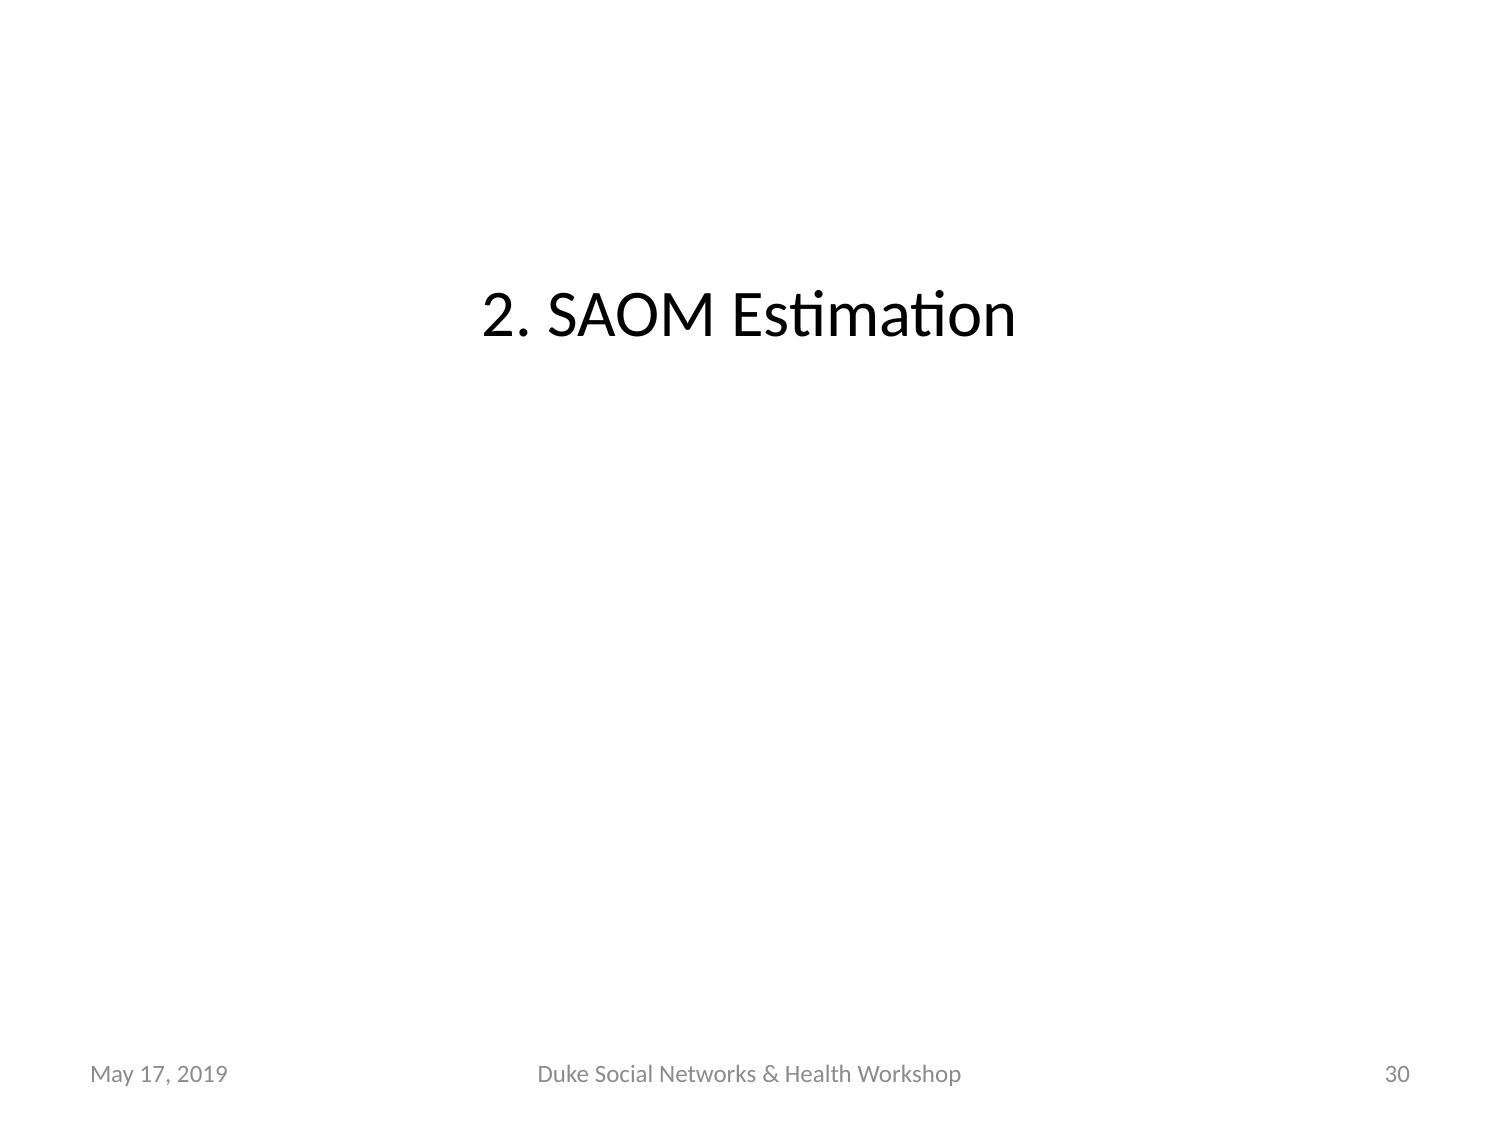

#
2. SAOM Estimation
May 17, 2019
Duke Social Networks & Health Workshop
30